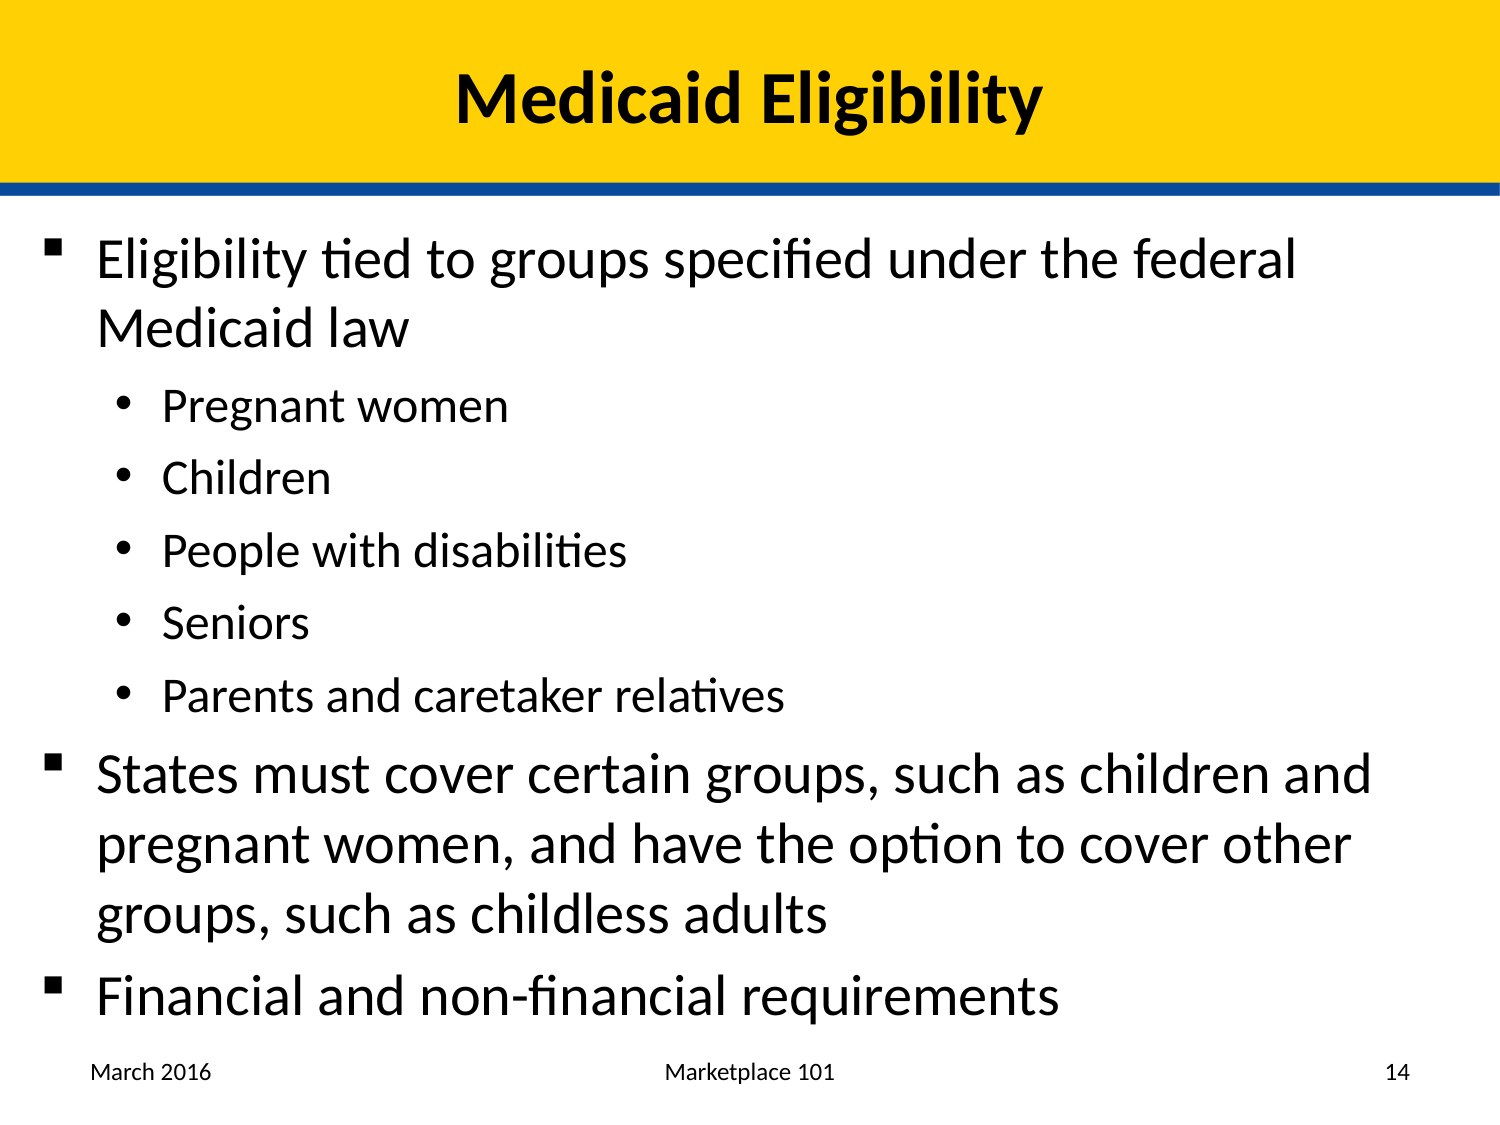

# Medicaid Eligibility
Eligibility tied to groups specified under the federal Medicaid law
Pregnant women
Children
People with disabilities
Seniors
Parents and caretaker relatives
States must cover certain groups, such as children and pregnant women, and have the option to cover other groups, such as childless adults
Financial and non-financial requirements

March 2016
Marketplace 101
14